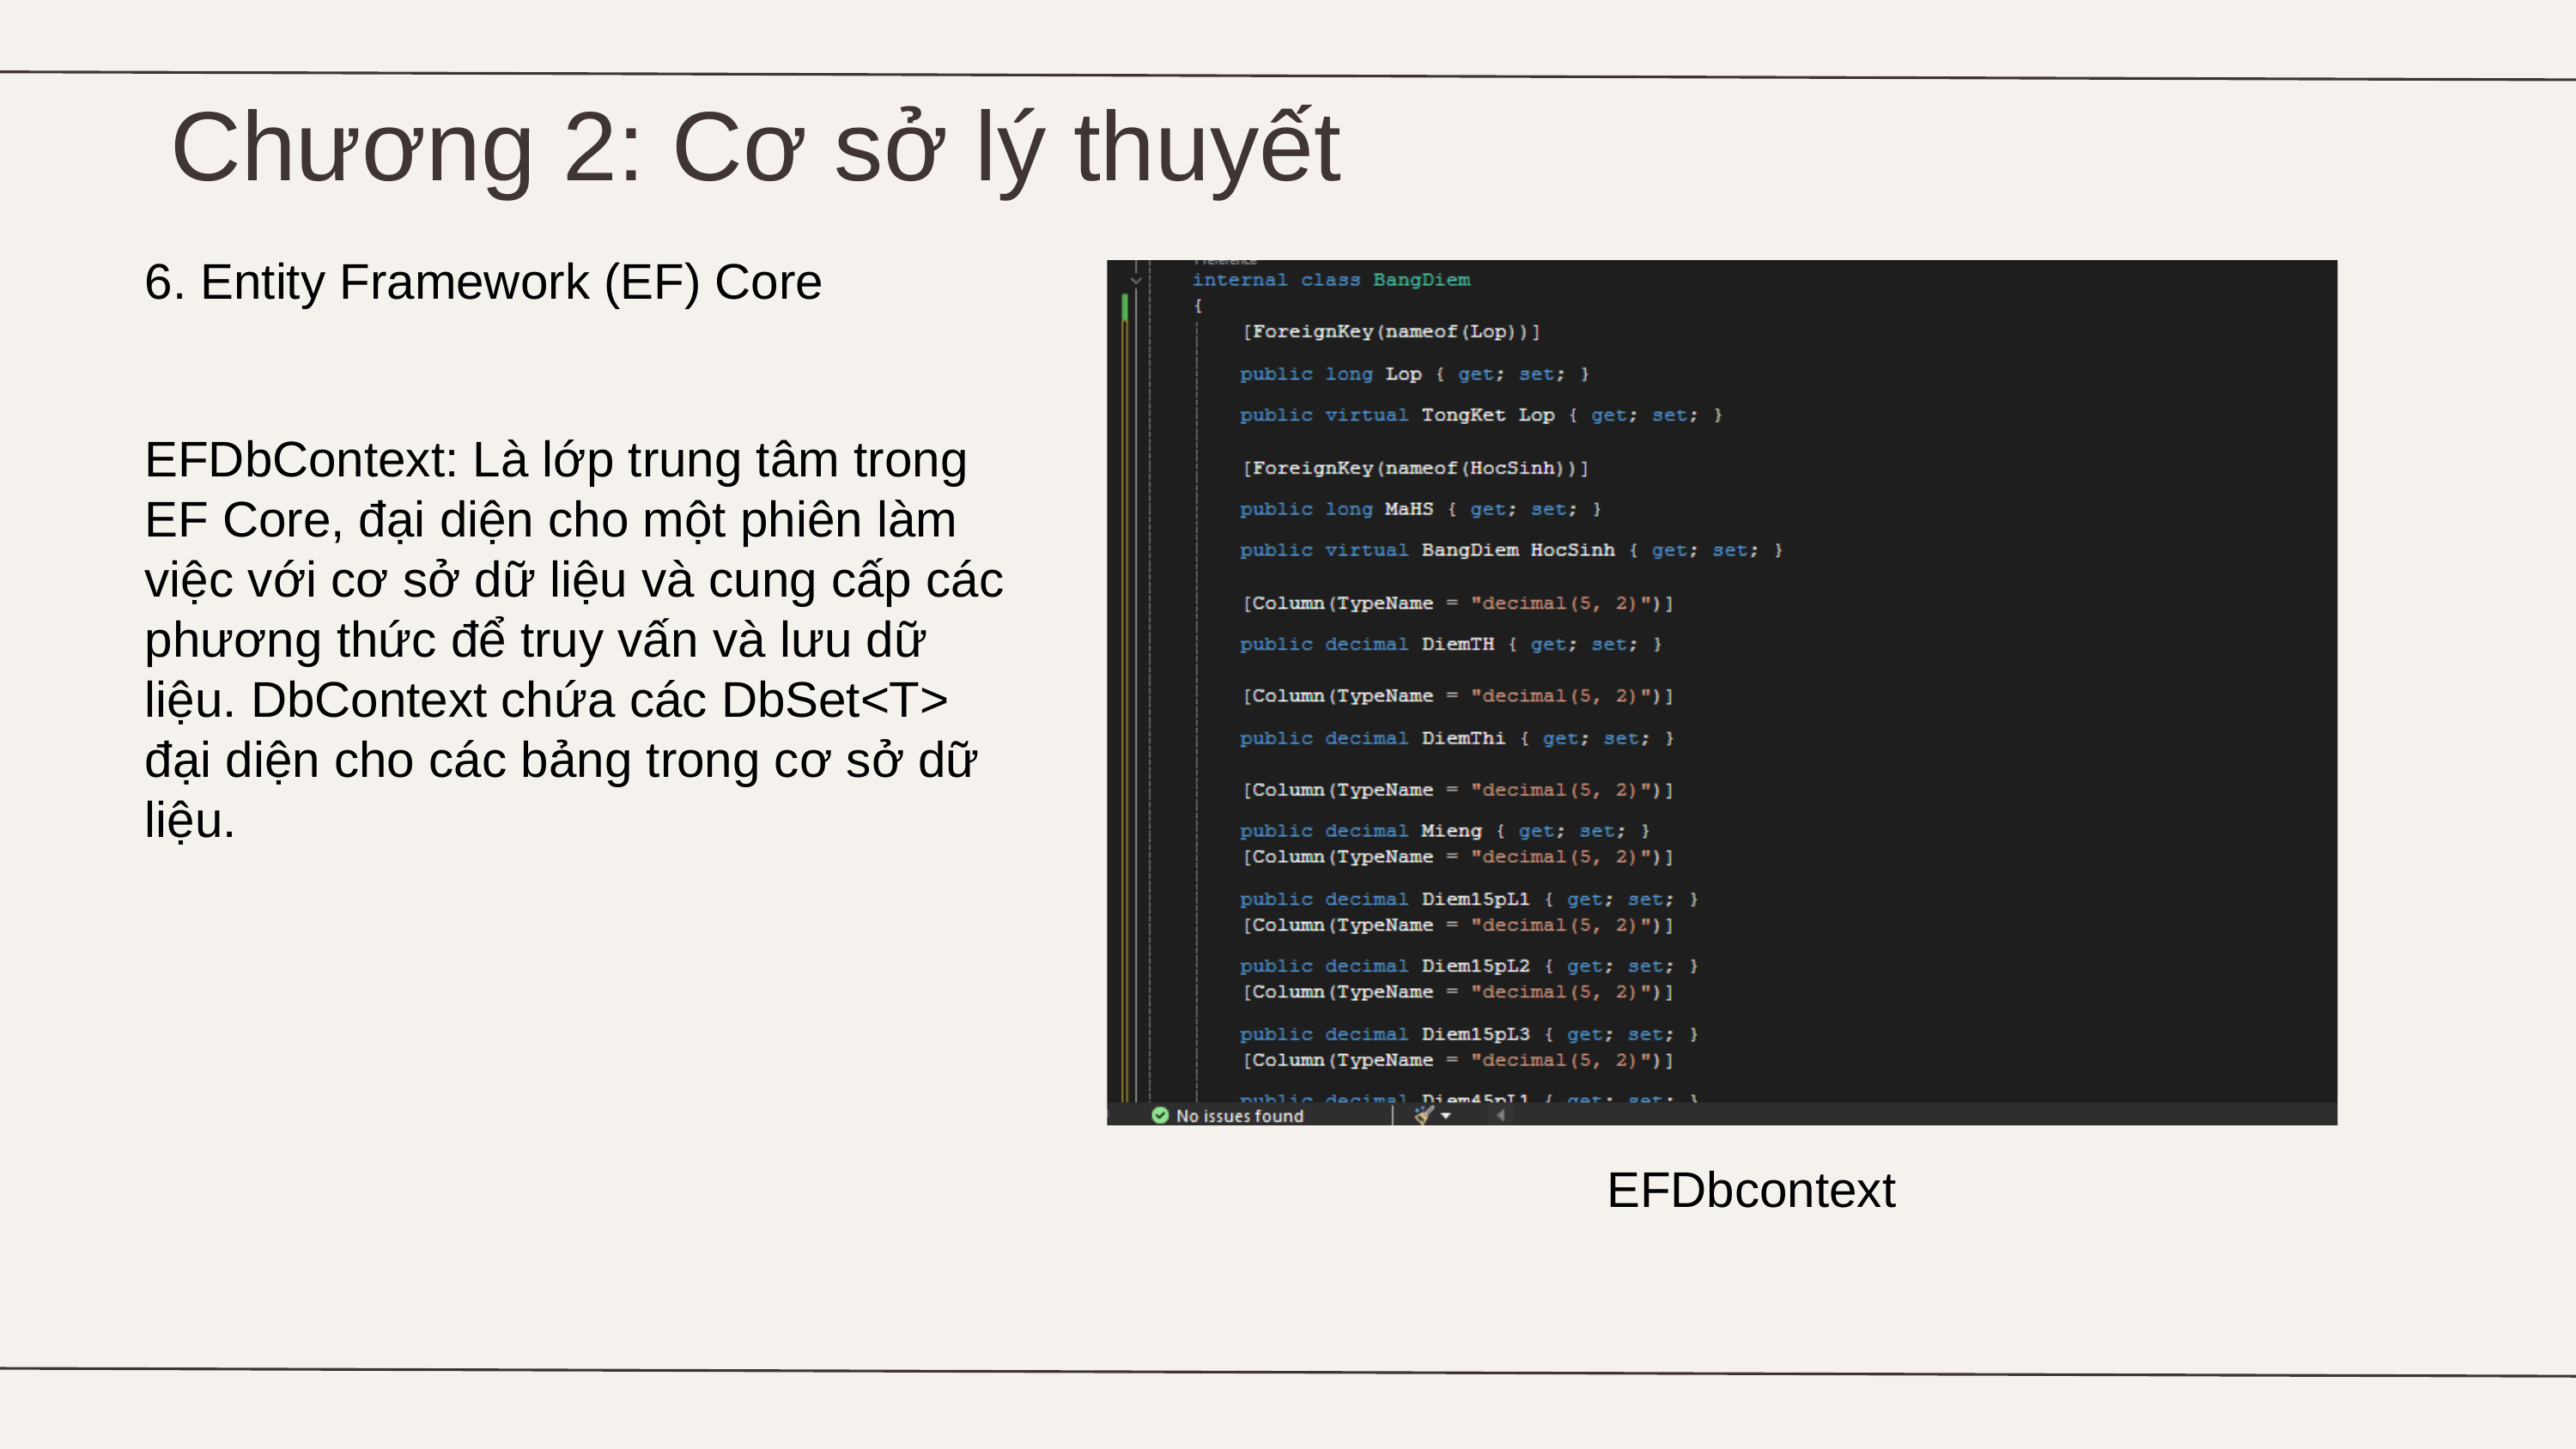

Chương 2: Cơ sở lý thuyết
6. Entity Framework (EF) Core

EFDbContext: Là lớp trung tâm trong EF Core, đại diện cho một phiên làm việc với cơ sở dữ liệu và cung cấp các phương thức để truy vấn và lưu dữ liệu. DbContext chứa các DbSet<T> đại diện cho các bảng trong cơ sở dữ liệu.
EFDbcontext